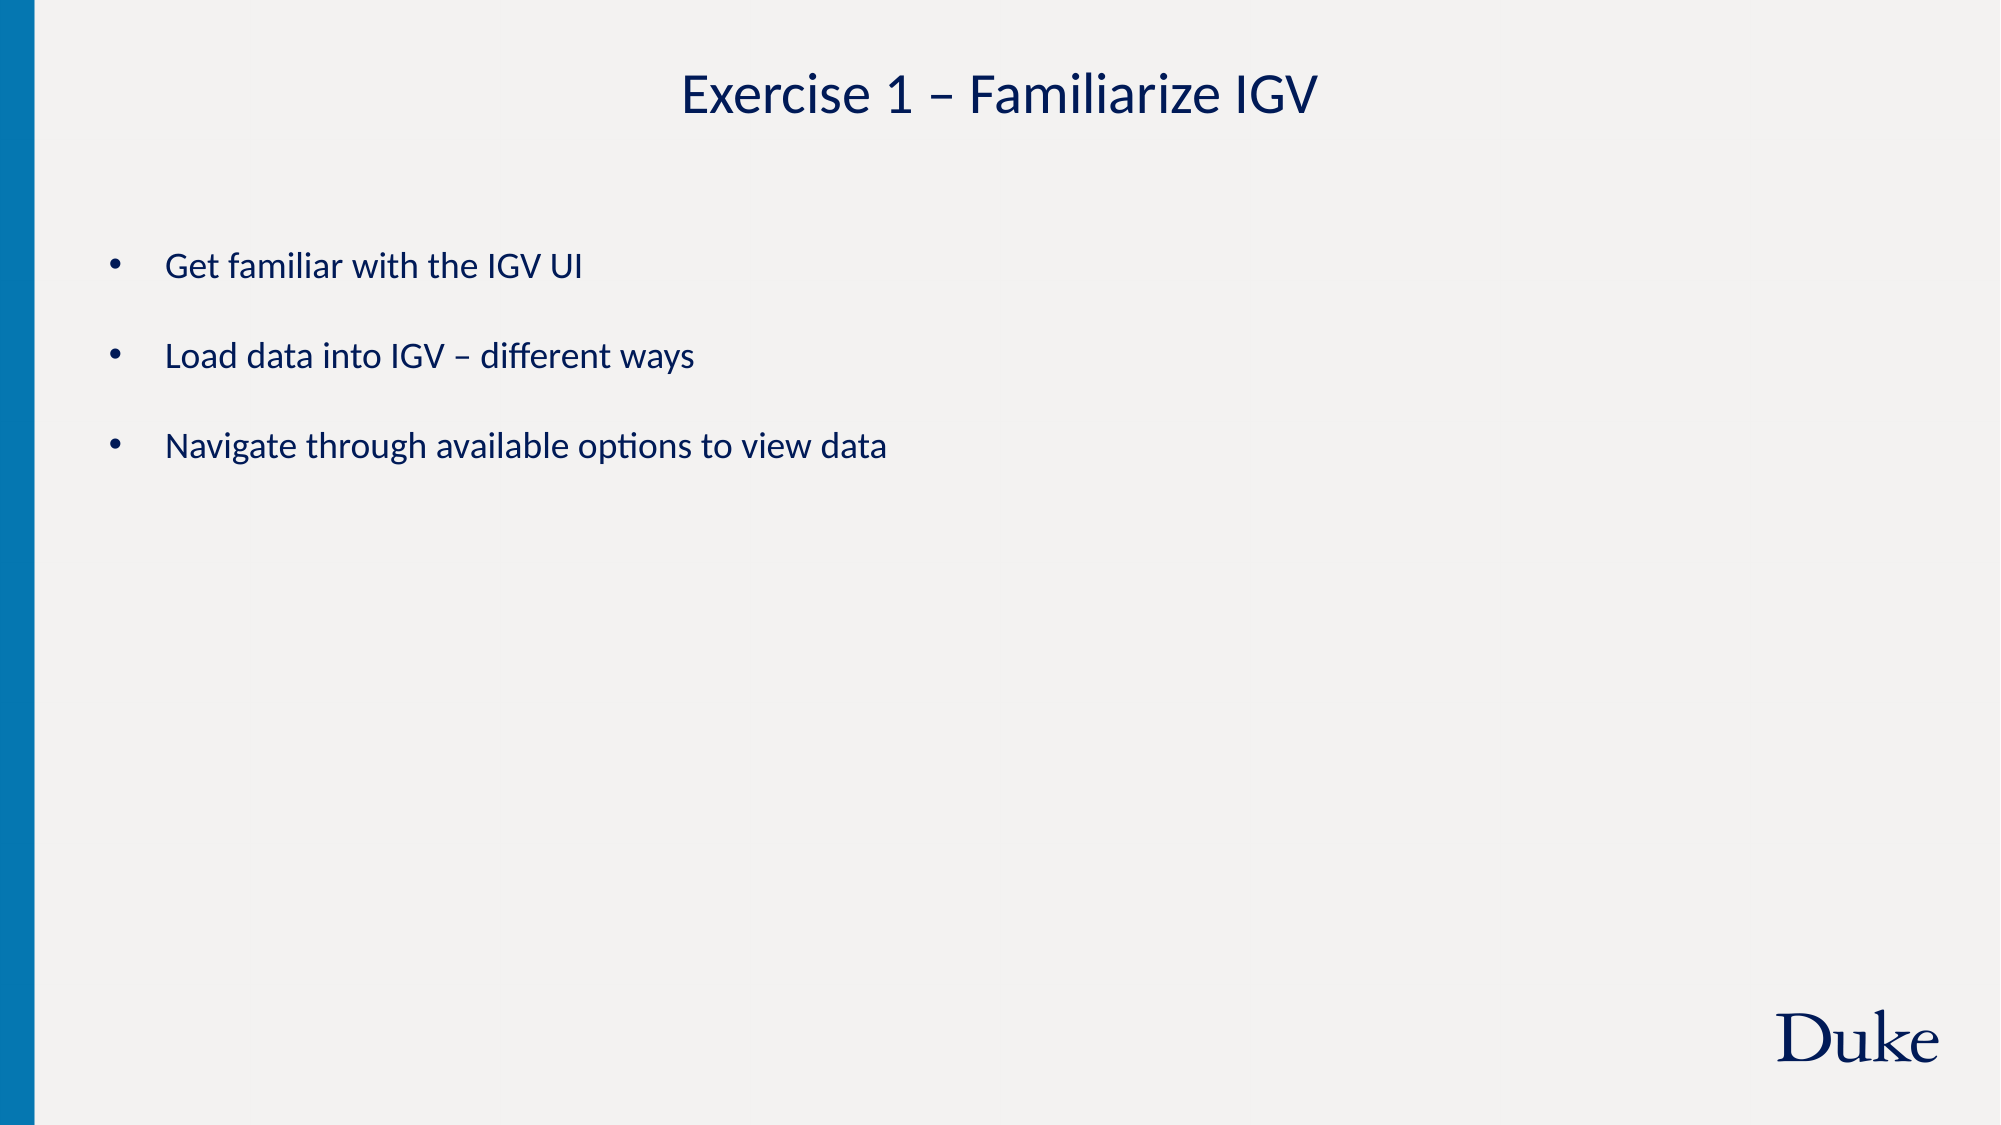

Exercise 1 – Familiarize IGV

Get familiar with the IGV UI

Load data into IGV – different ways

Navigate through available options to view data